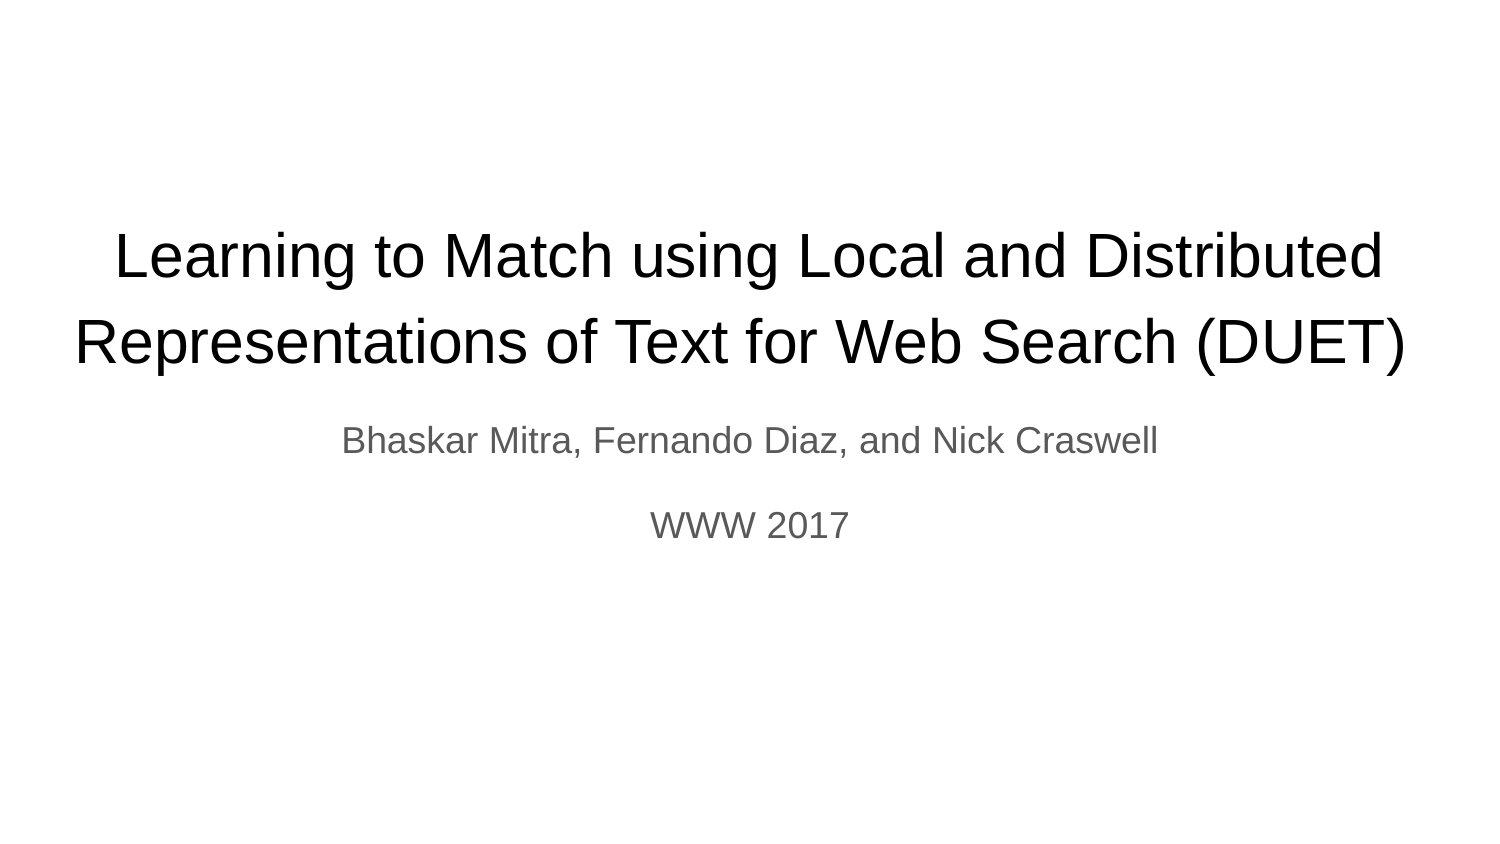

Learning to Match using Local and Distributed Representations of Text for Web Search (DUET)
Bhaskar Mitra, Fernando Diaz, and Nick Craswell
WWW 2017